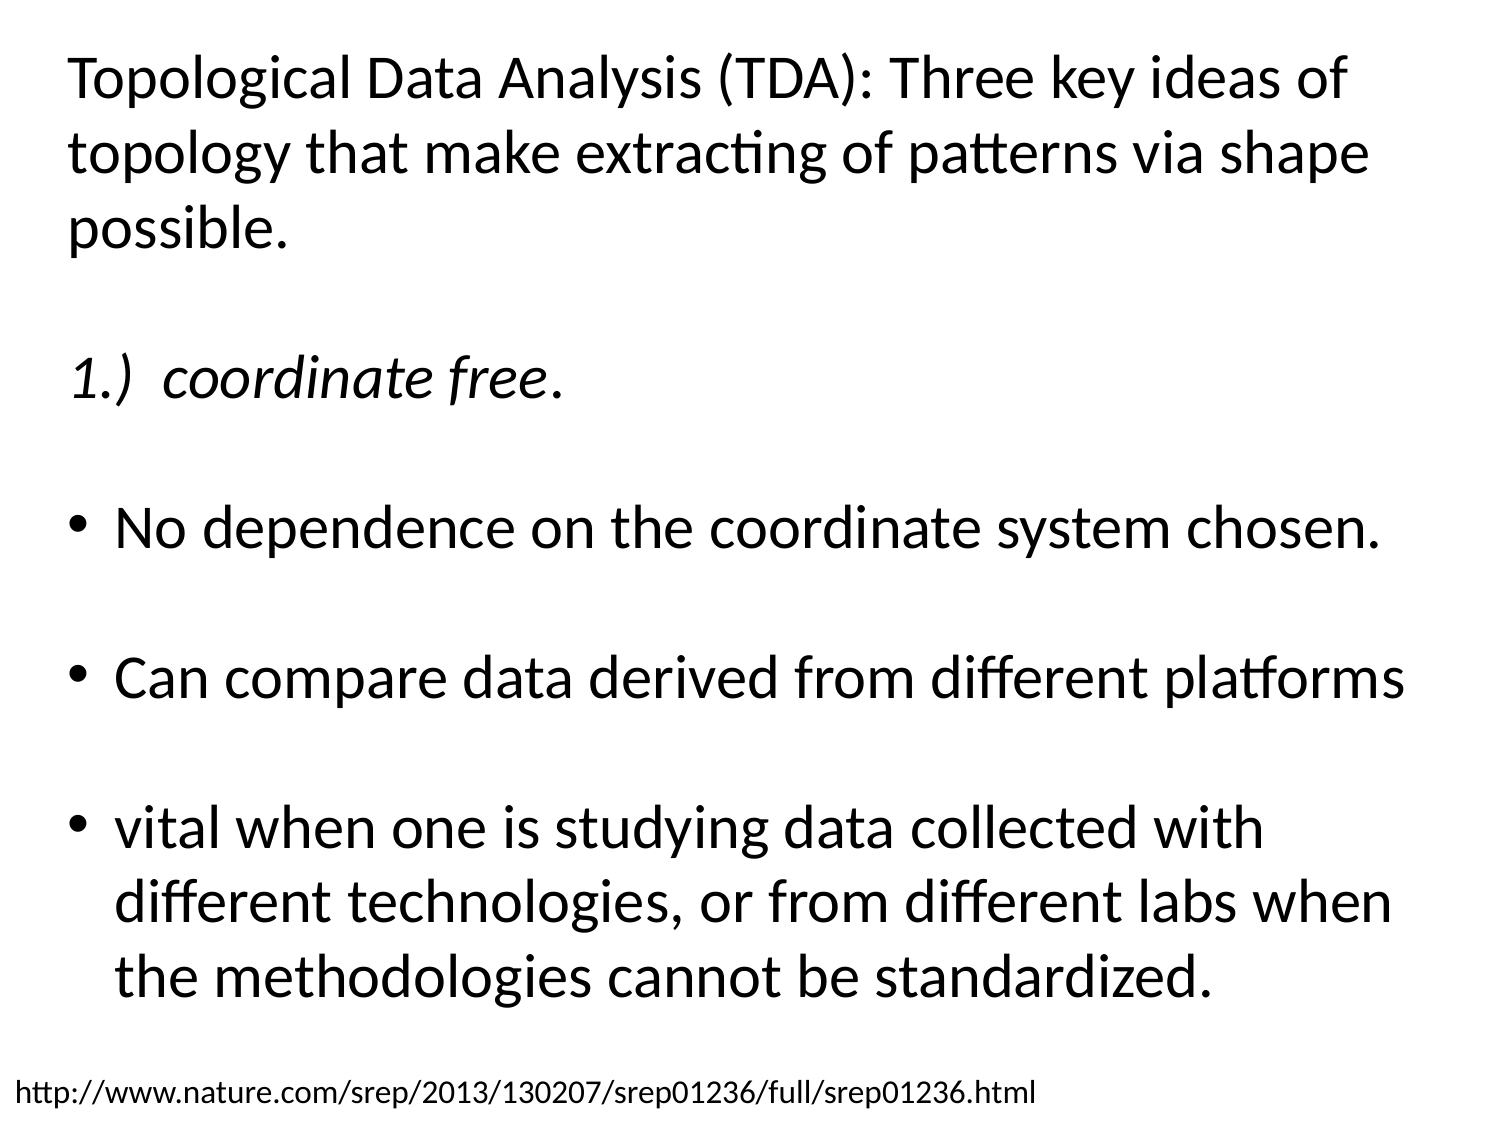

Topological Data Analysis (TDA): Three key ideas of topology that make extracting of patterns via shape possible.

1.)  coordinate free.

No dependence on the coordinate system chosen.

Can compare data derived from different platforms

vital when one is studying data collected with different technologies, or from different labs when the methodologies cannot be standardized.
http://www.nature.com/srep/2013/130207/srep01236/full/srep01236.html